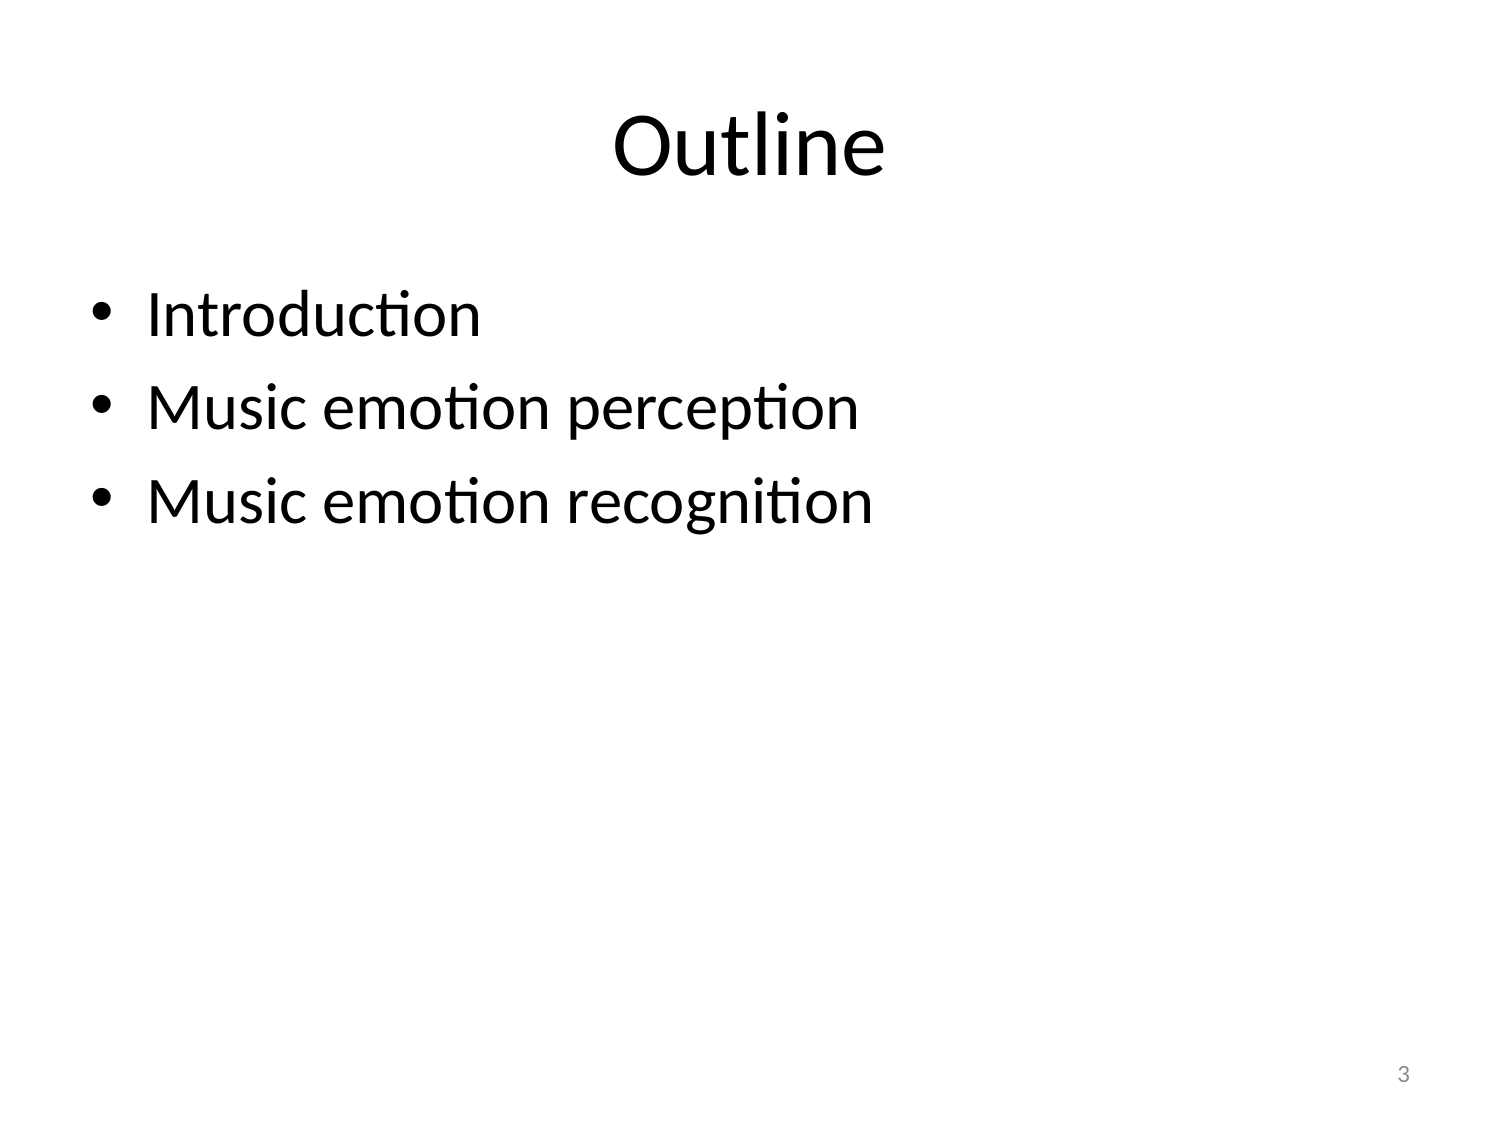

# Outline
Introduction
Music emotion perception
Music emotion recognition
3